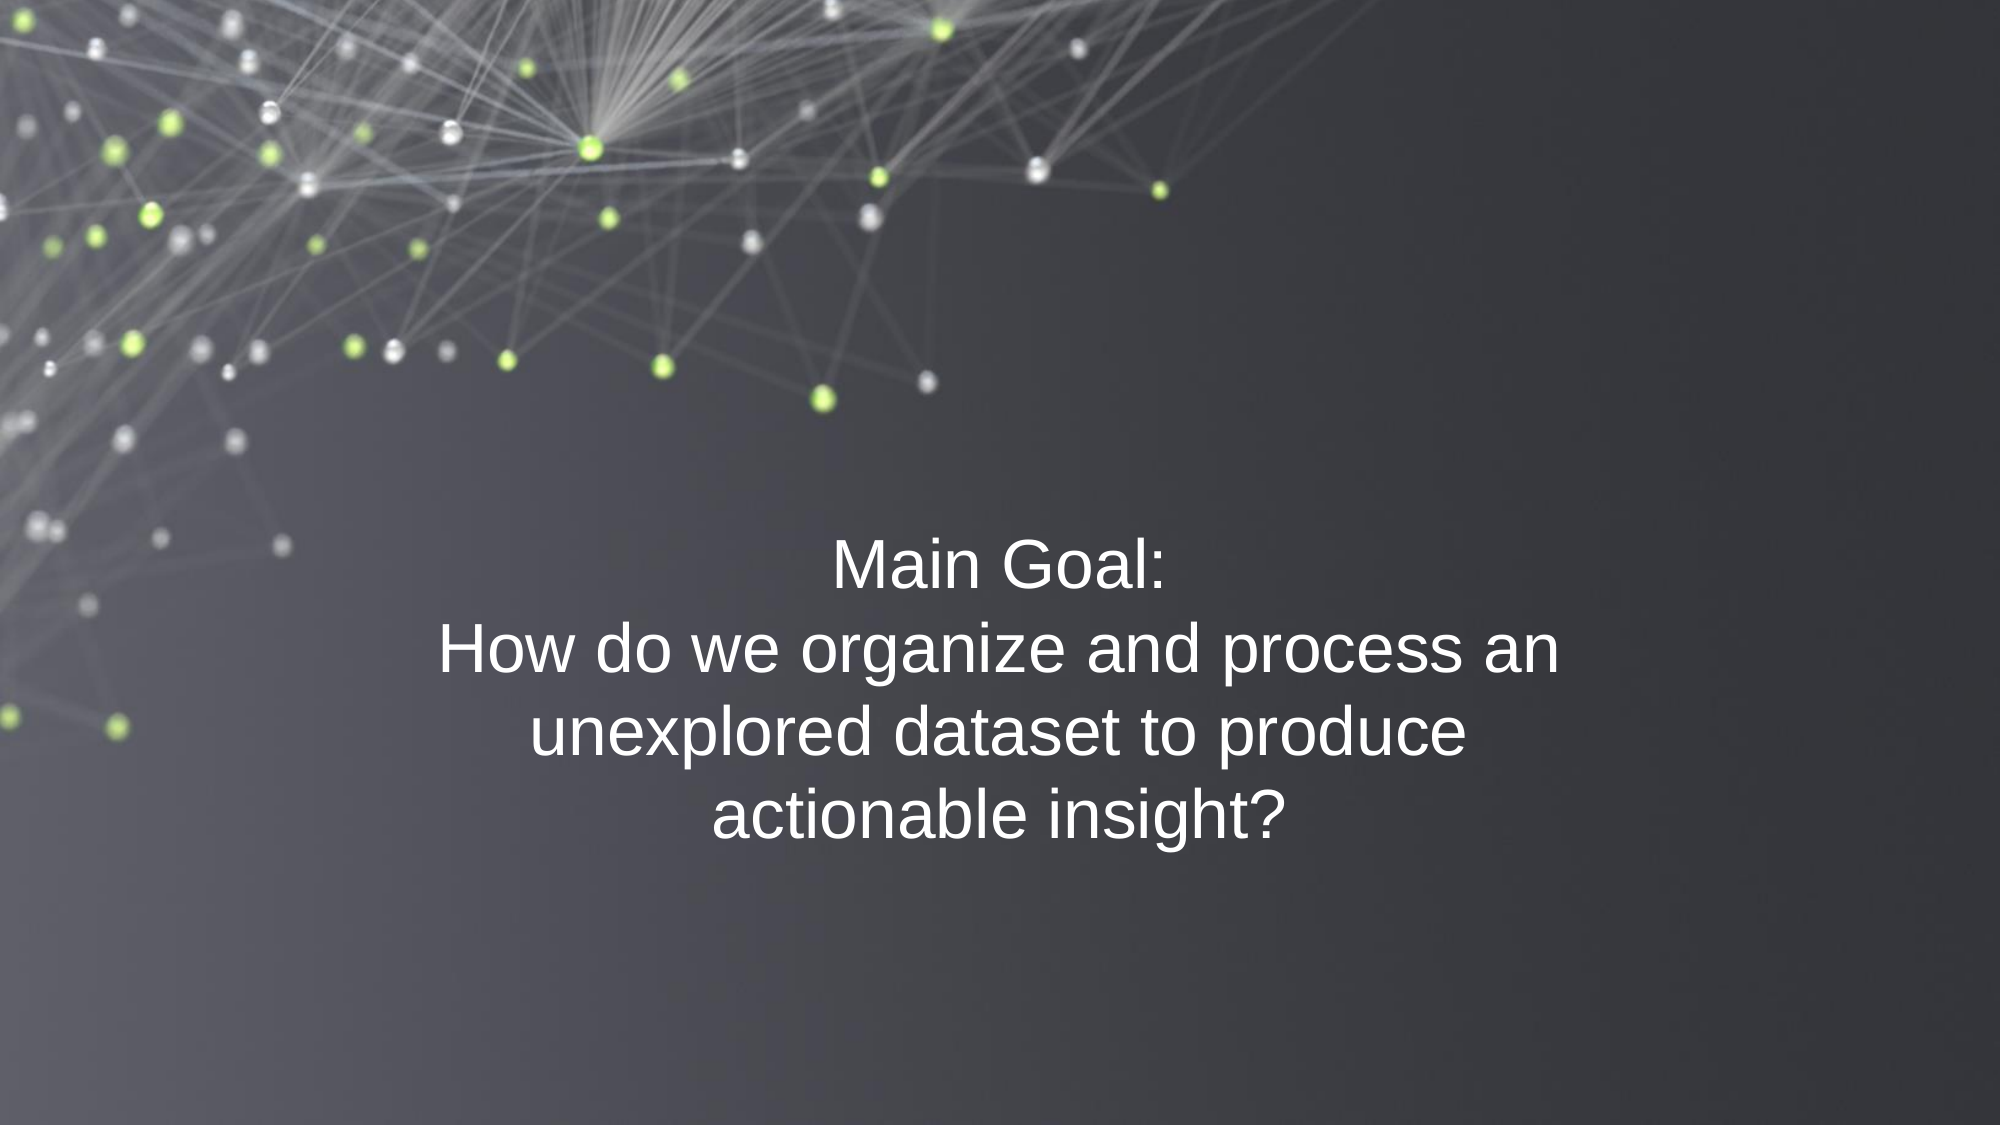

Main Goal:
How do we organize and process an unexplored dataset to produce actionable insight?